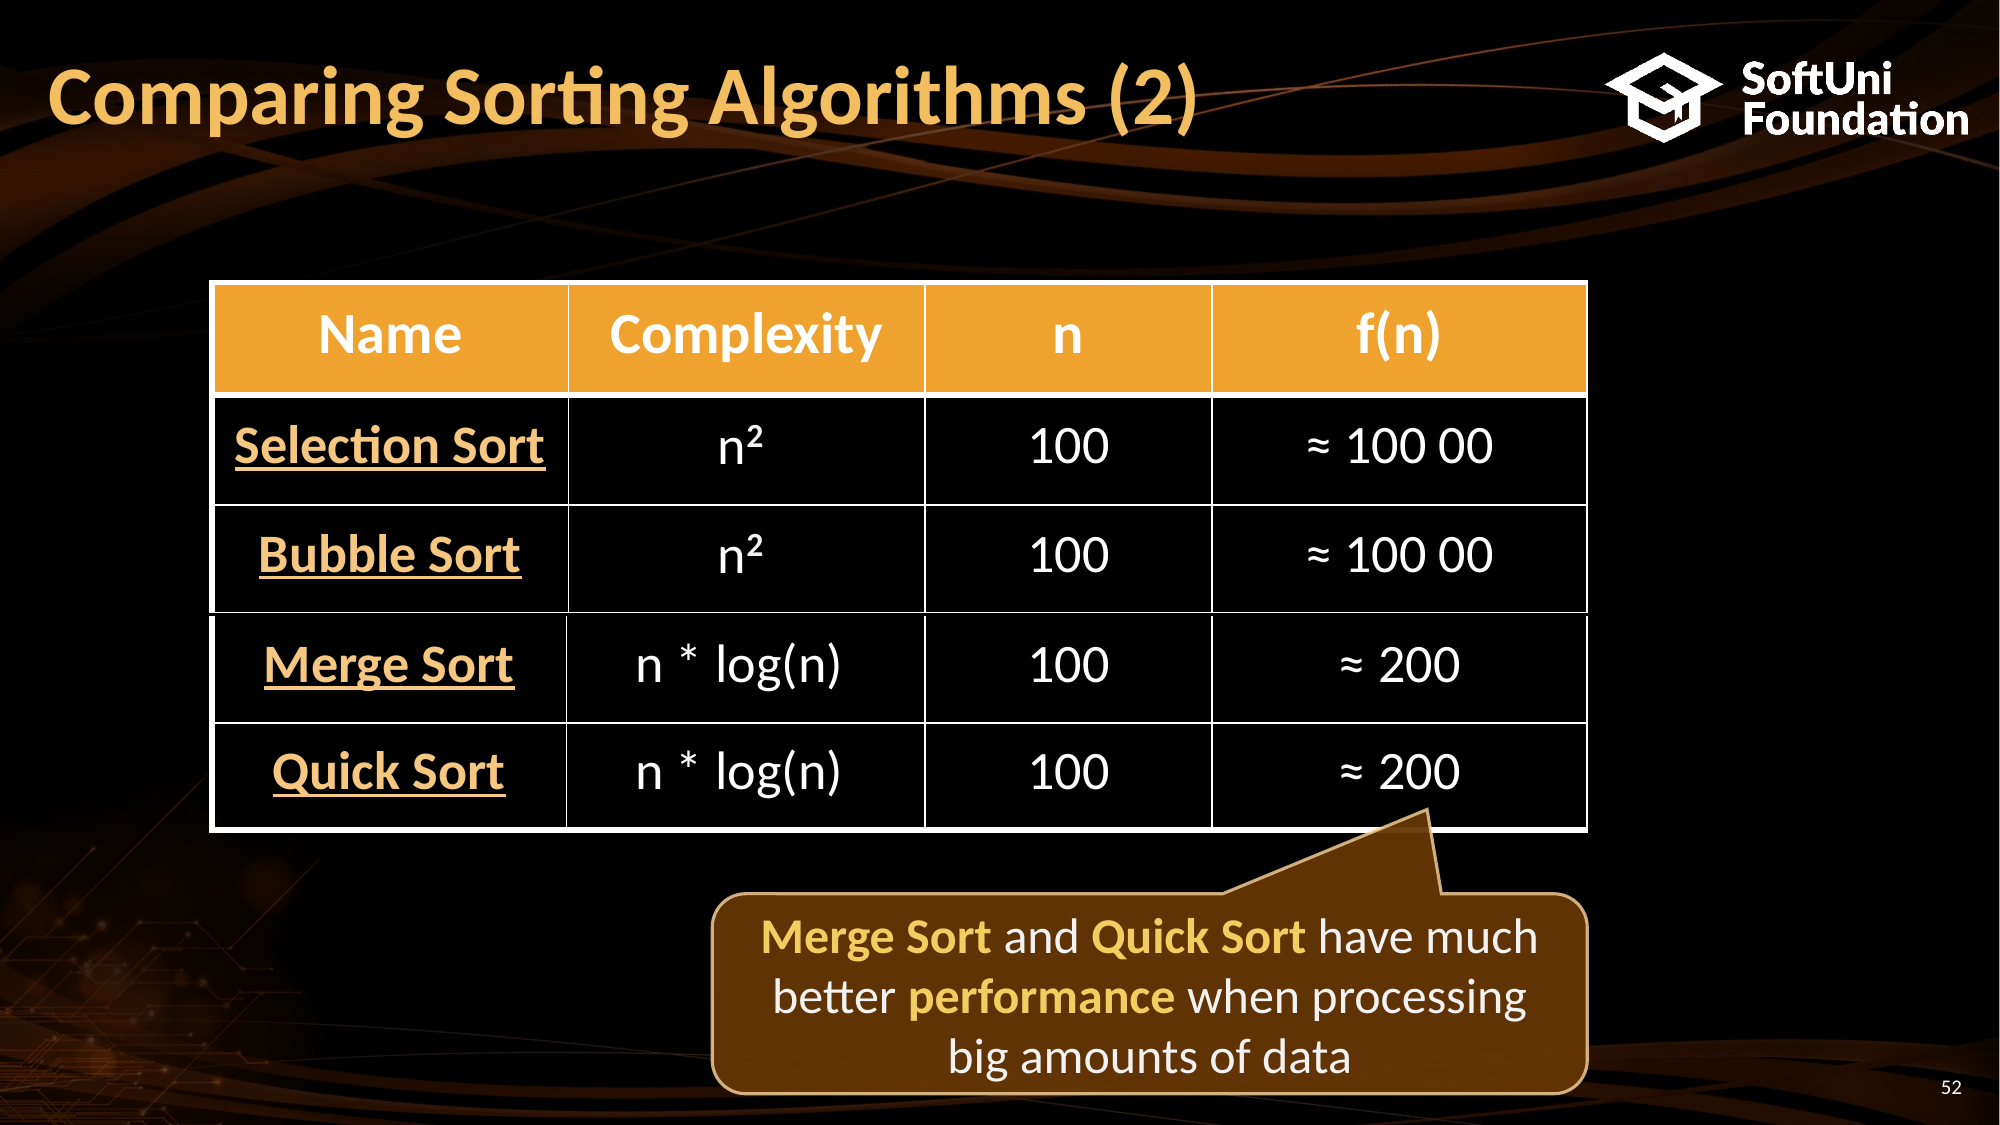

# Comparing Sorting Algorithms (2)
| Name | Complexity | n | f(n) |
| --- | --- | --- | --- |
| Selection Sort | n2 | 100 | ≈ 100 00 |
| Bubble Sort | n2 | 100 | ≈ 100 00 |
| Merge Sort | n \* log(n) | 100 | ≈ 200 |
| --- | --- | --- | --- |
| Quick Sort | n \* log(n) | 100 | ≈ 200 |
Merge Sort and Quick Sort have much better performance when processing big amounts of data
52